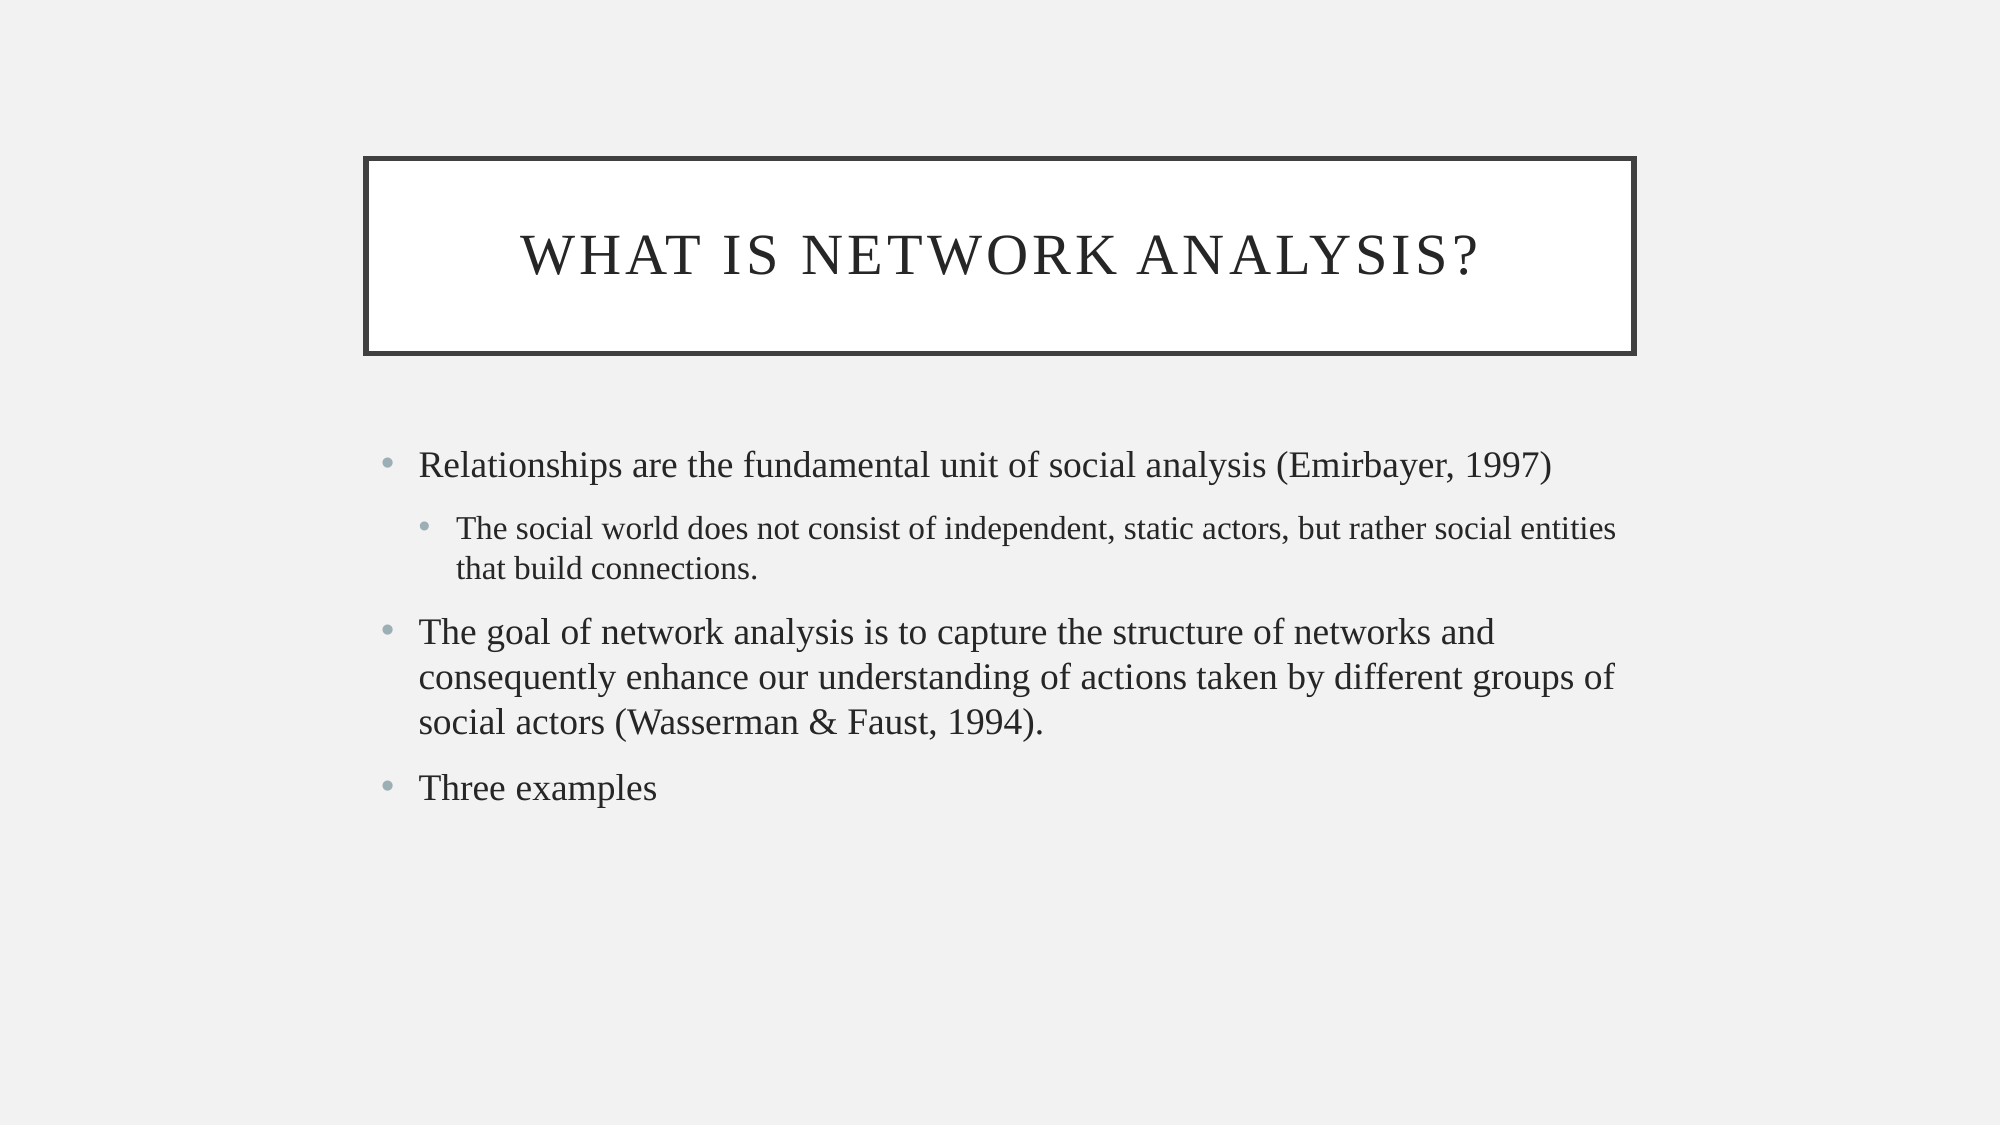

# What is network analysis?
Relationships are the fundamental unit of social analysis (Emirbayer, 1997)
The social world does not consist of independent, static actors, but rather social entities that build connections.
The goal of network analysis is to capture the structure of networks and consequently enhance our understanding of actions taken by different groups of social actors (Wasserman & Faust, 1994).
Three examples